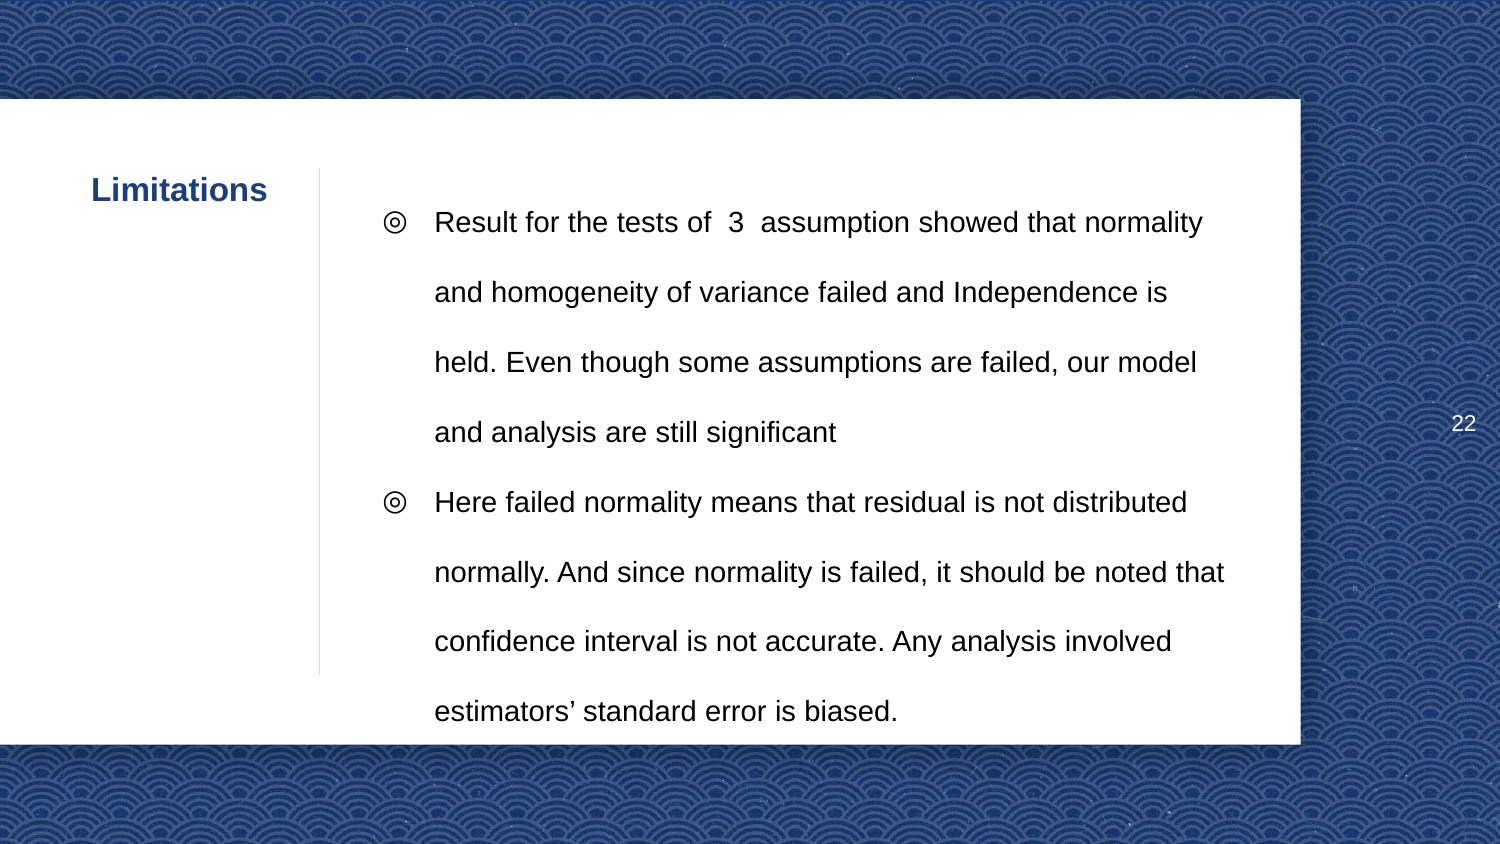

22
# Limitations
Result for the tests of  3  assumption showed that normality and homogeneity of variance failed and Independence is held. Even though some assumptions are failed, our model and analysis are still significant
Here failed normality means that residual is not distributed normally. And since normality is failed, it should be noted that confidence interval is not accurate. Any analysis involved estimators’ standard error is biased.